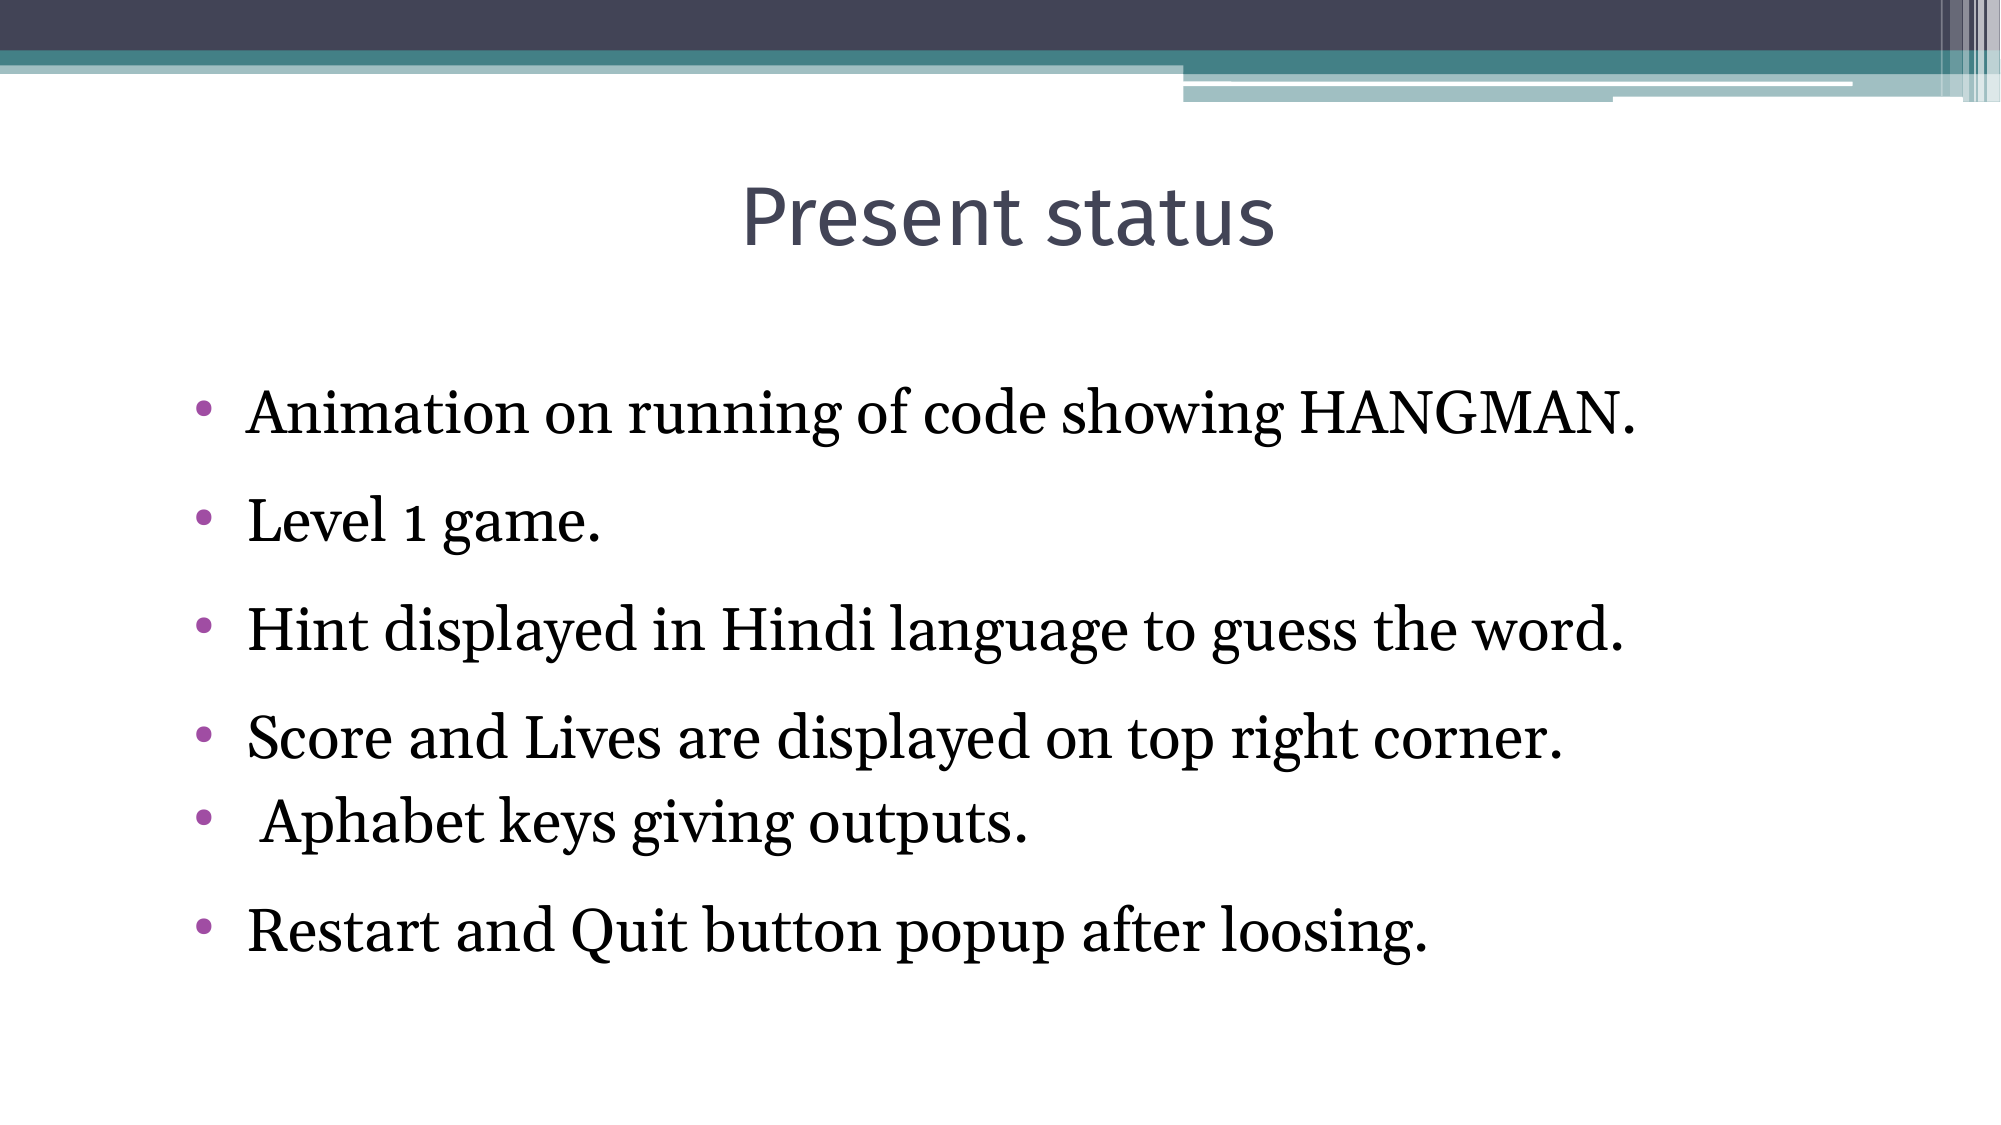

# Present status
Animation on running of code showing HANGMAN.
Level 1 game.
Hint displayed in Hindi language to guess the word.
Score and Lives are displayed on top right corner.
 Aphabet keys giving outputs.
Restart and Quit button popup after loosing.